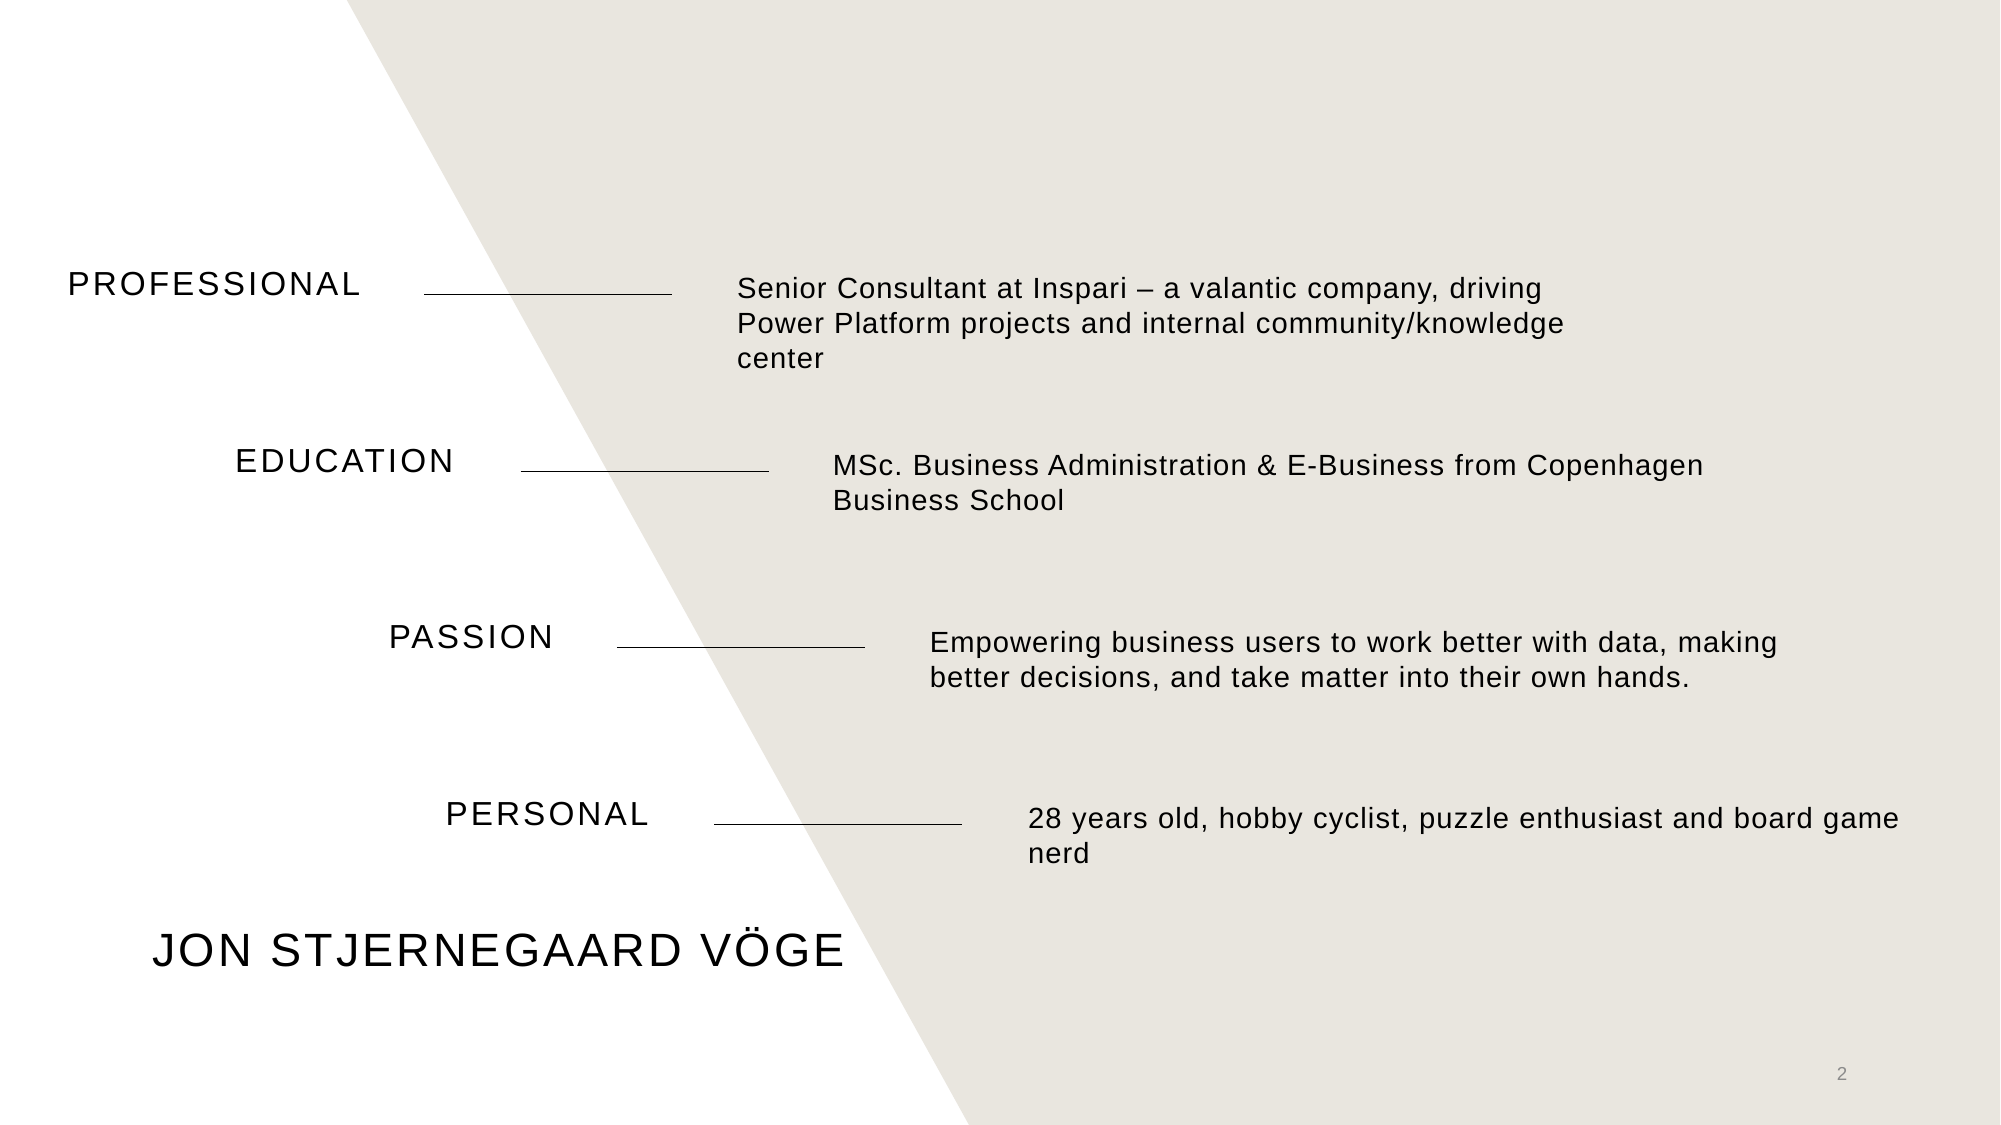

professional
Senior Consultant at Inspari – a valantic company, driving Power Platform projects and internal community/knowledge center
Education
MSc. Business Administration & E-Business from Copenhagen Business School
Passion
Empowering business users to work better with data, making better decisions, and take matter into their own hands.

personal
28 years old, hobby cyclist, puzzle enthusiast and board game nerd
# Jon Stjernegaard vöge
2